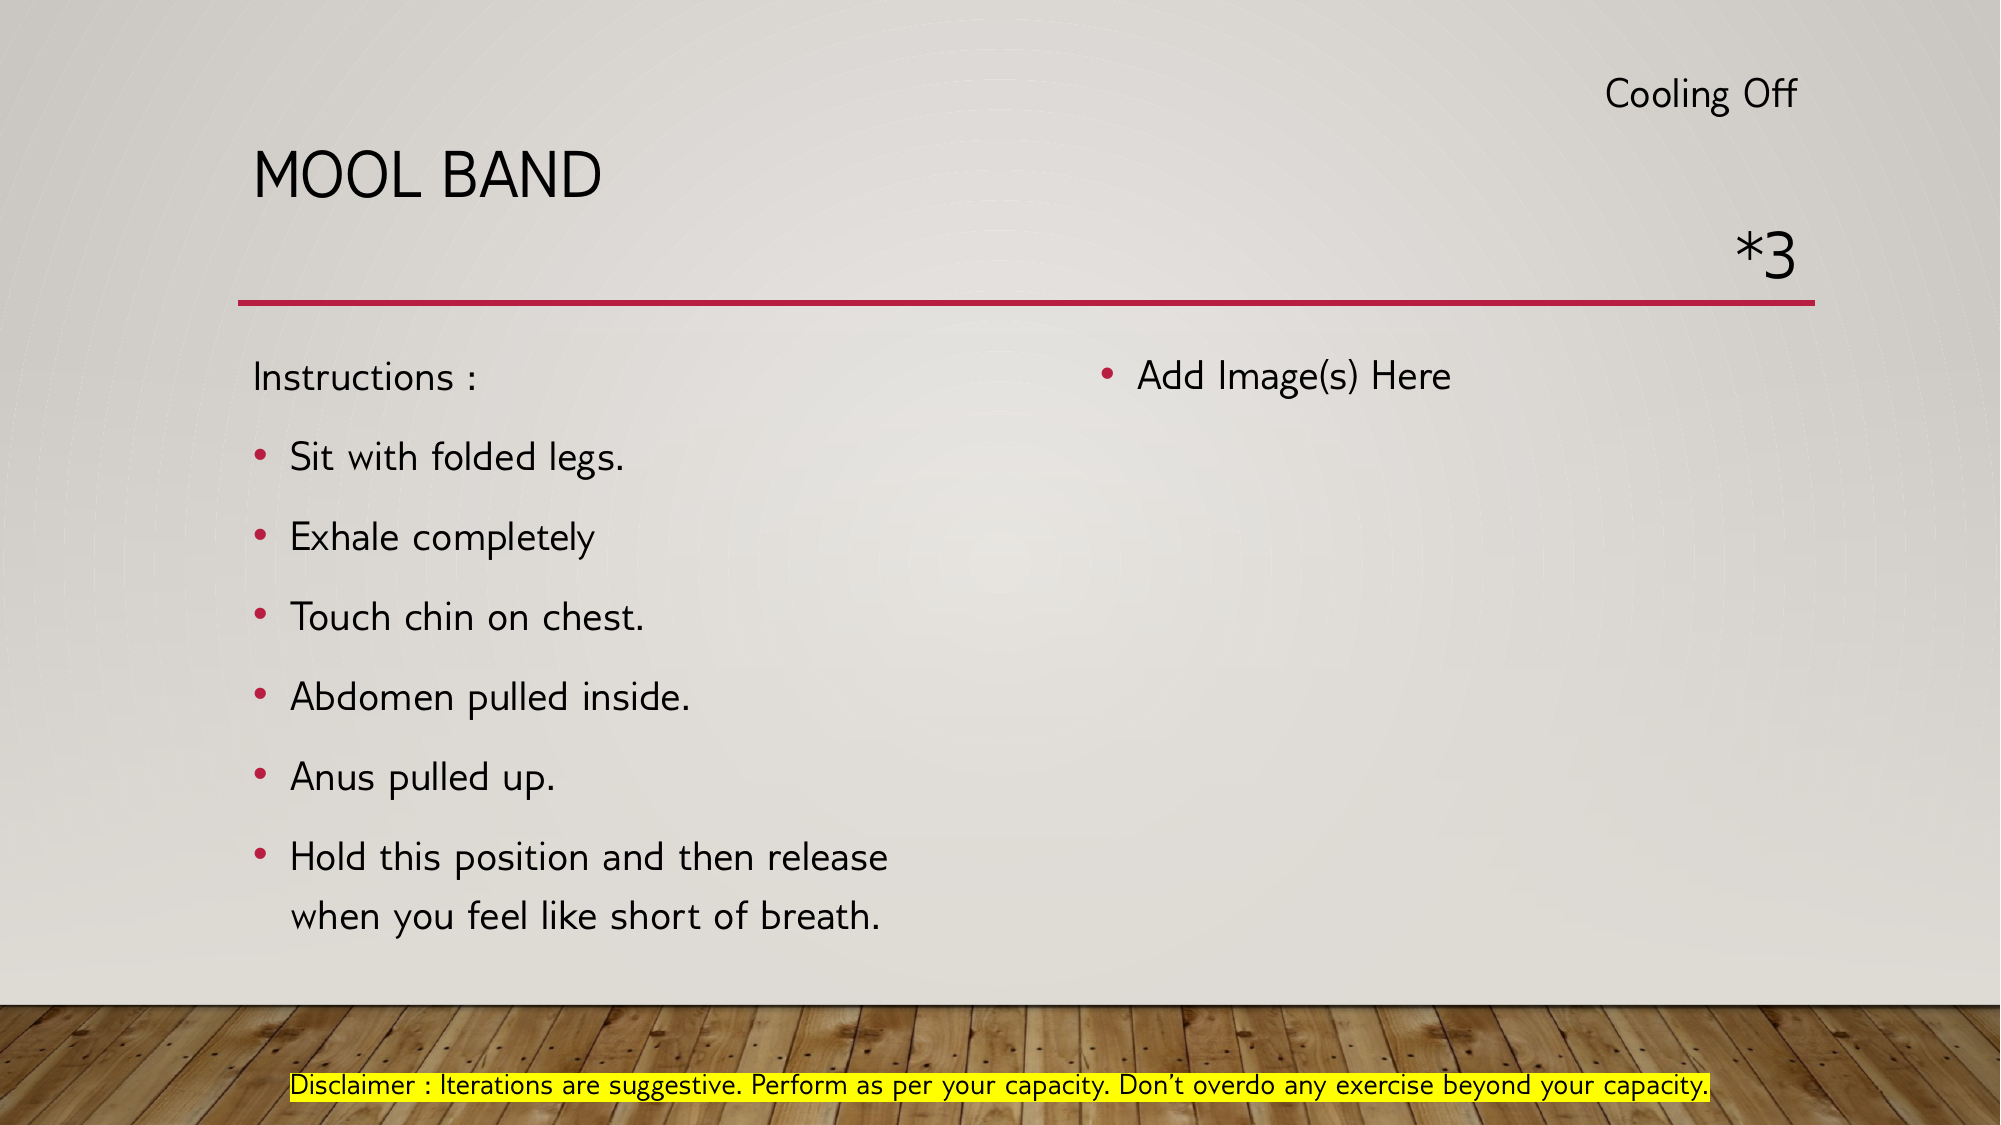

Cooling Off
# Mool band
*3
Add Image(s) Here

Instructions :
Sit with folded legs.
Exhale completely
Touch chin on chest.
Abdomen pulled inside.
Anus pulled up.
Hold this position and then release when you feel like short of breath.

Disclaimer : Iterations are suggestive. Perform as per your capacity. Don’t overdo any exercise beyond your capacity.